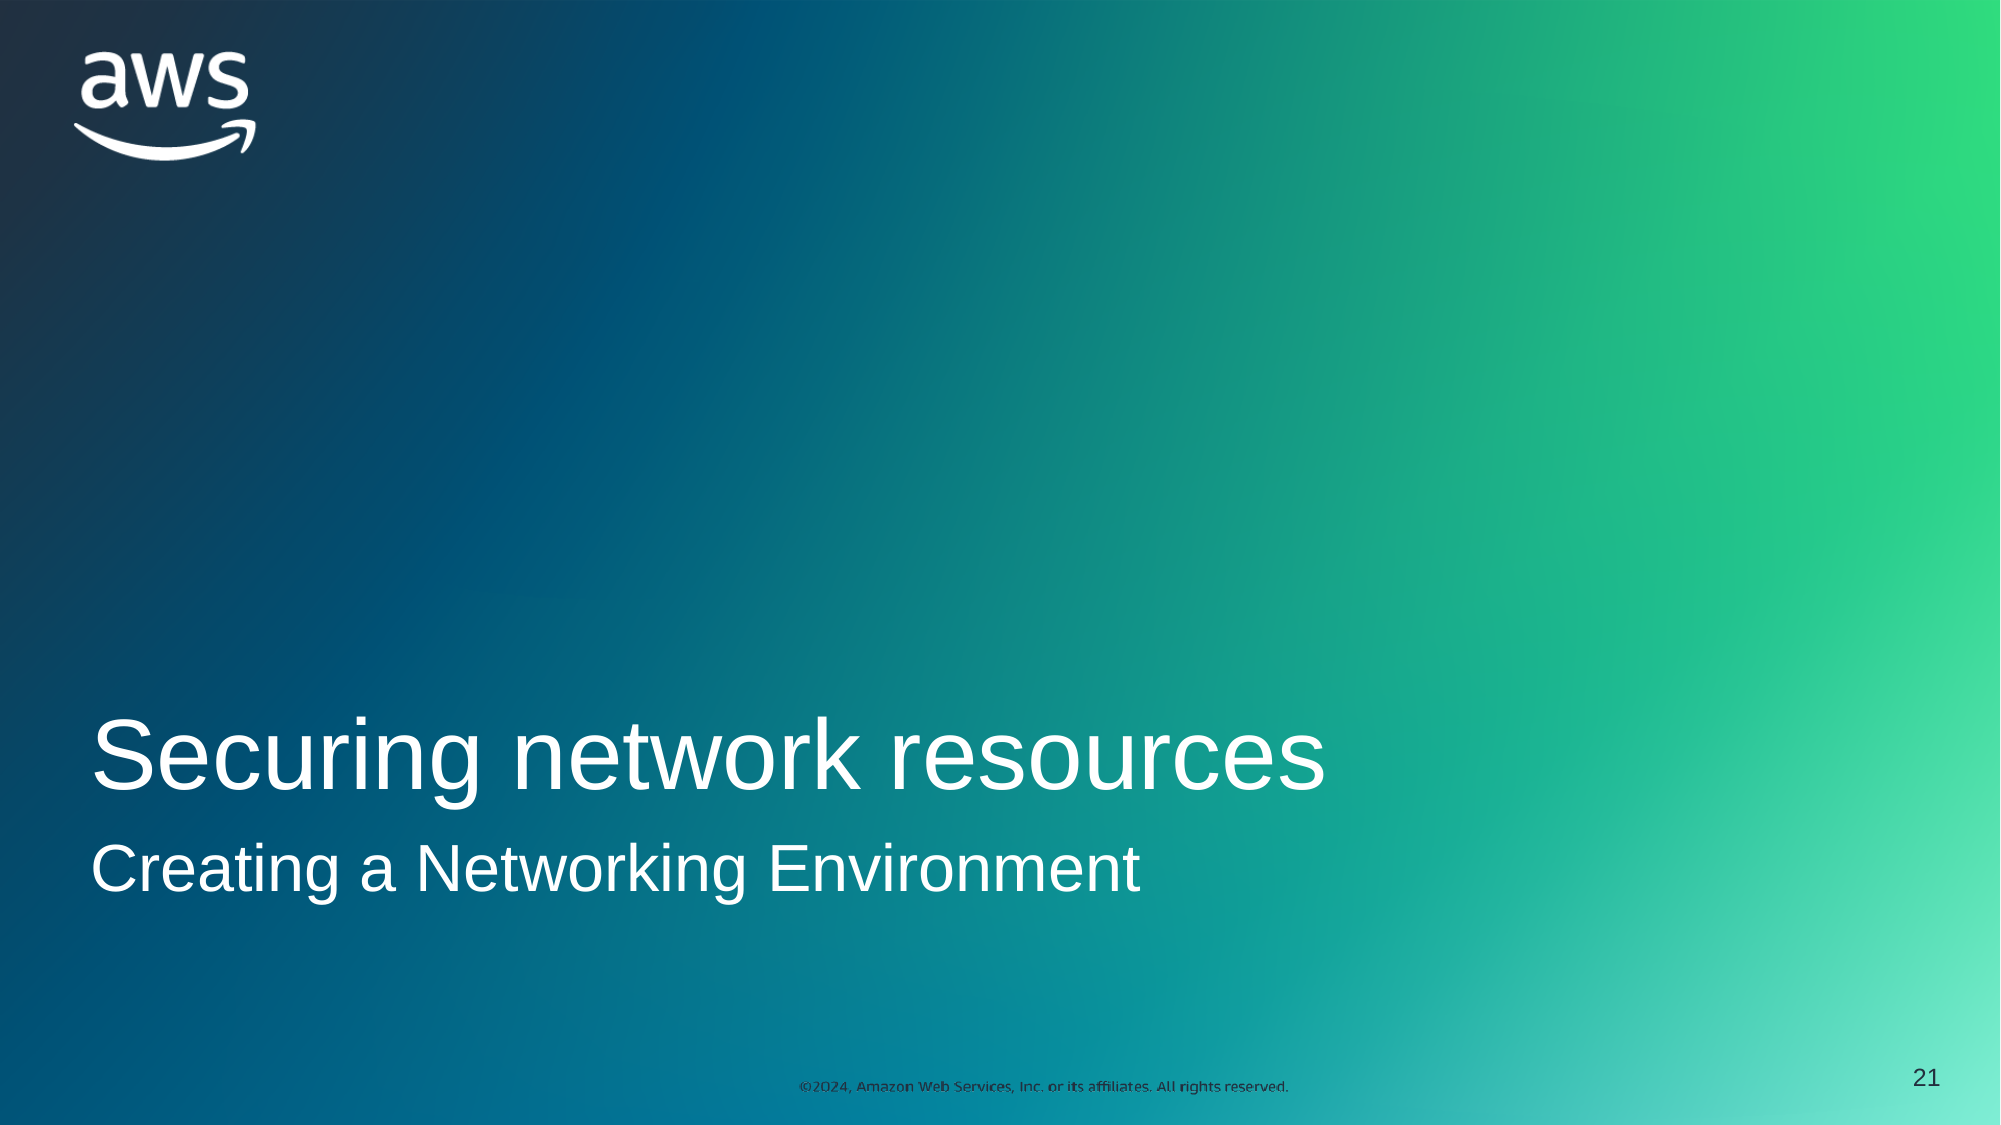

# Securing network resources
Creating a Networking Environment
21